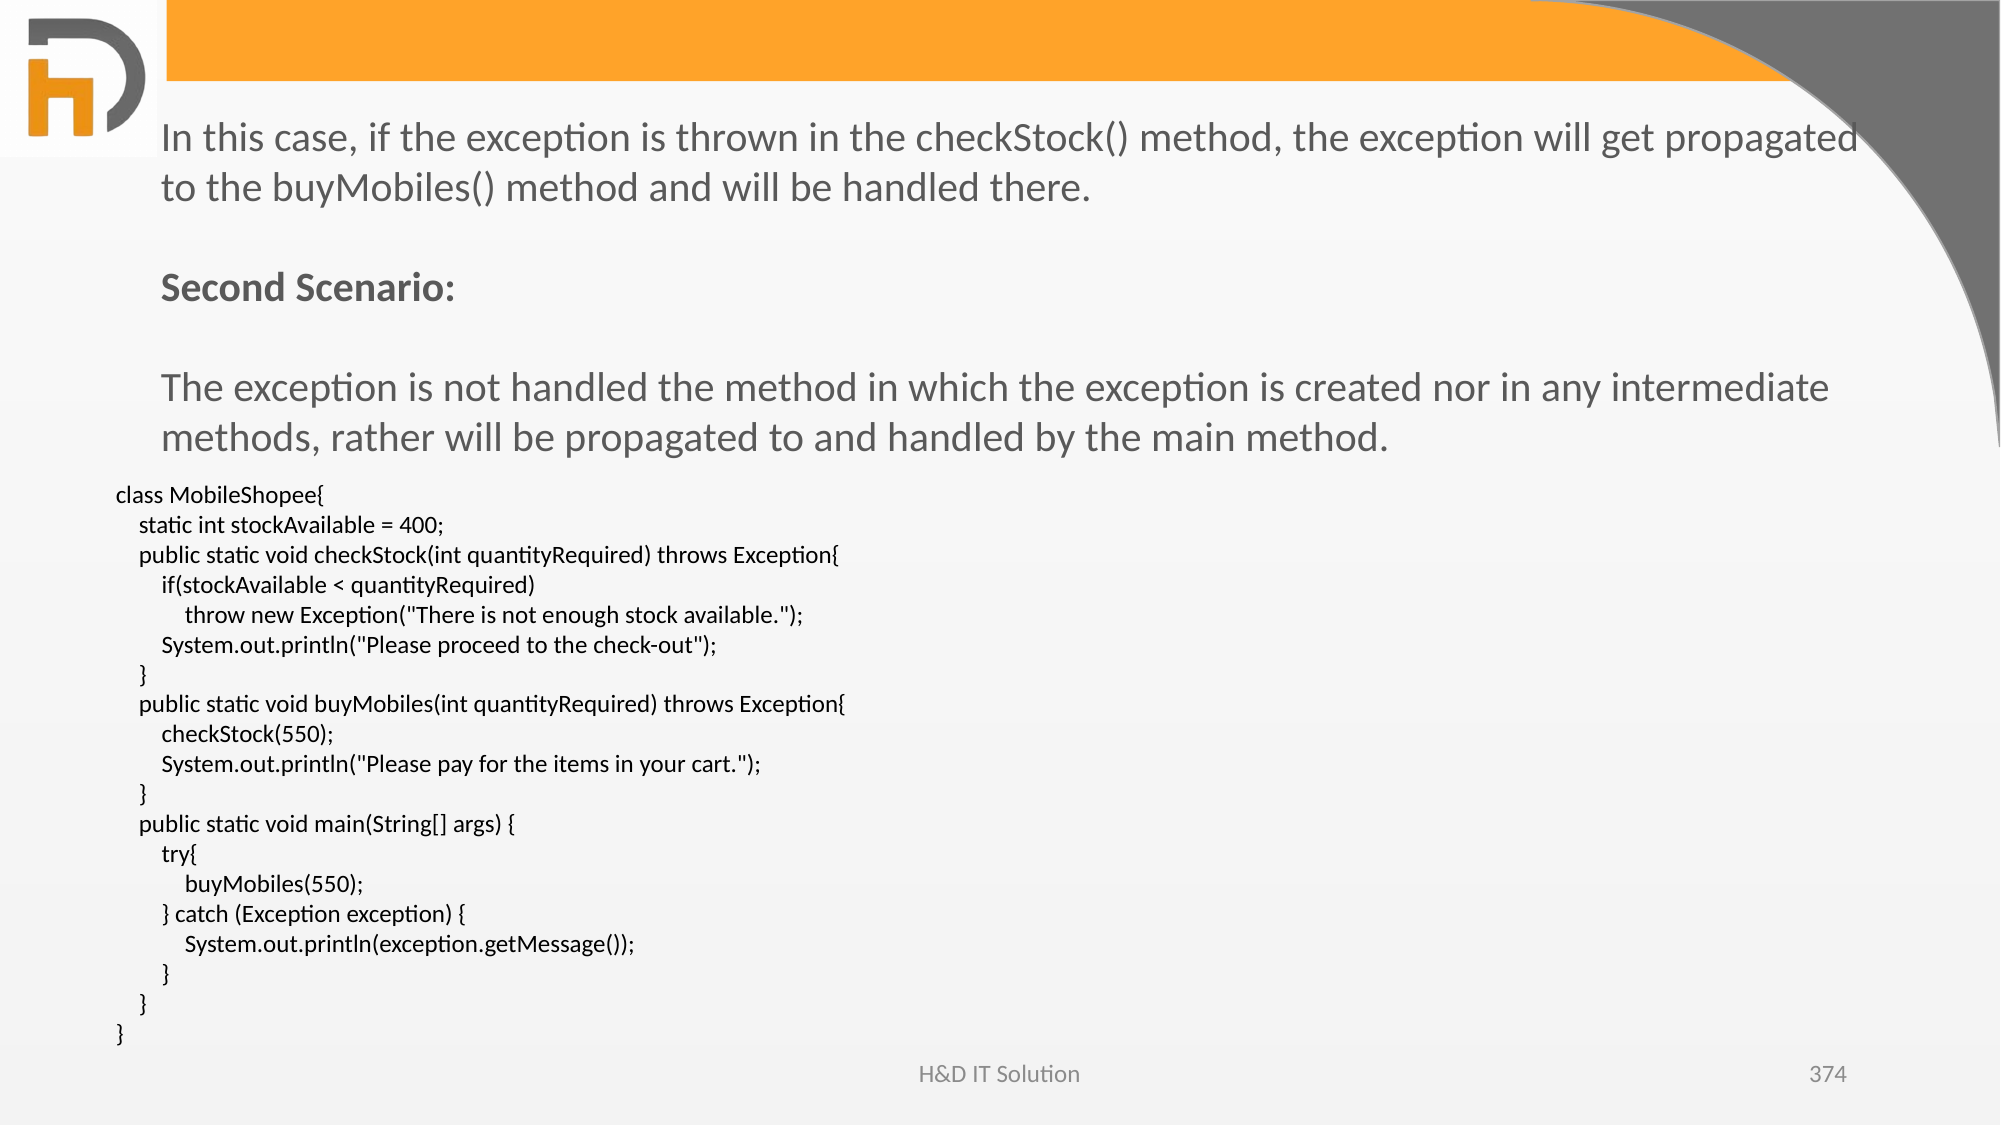

In this case, if the exception is thrown in the checkStock() method, the exception will get propagated to the buyMobiles() method and will be handled there.

Second Scenario:

The exception is not handled the method in which the exception is created nor in any intermediate methods, rather will be propagated to and handled by the main method.
class MobileShopee{
    static int stockAvailable = 400;
    public static void checkStock(int quantityRequired) throws Exception{
        if(stockAvailable < quantityRequired)
            throw new Exception("There is not enough stock available.");
        System.out.println("Please proceed to the check-out");
    }
    public static void buyMobiles(int quantityRequired) throws Exception{
        checkStock(550);
        System.out.println("Please pay for the items in your cart.");
    }
    public static void main(String[] args) {
        try{
            buyMobiles(550);
        } catch (Exception exception) {
            System.out.println(exception.getMessage());
        }
    }
}
H&D IT Solution
374